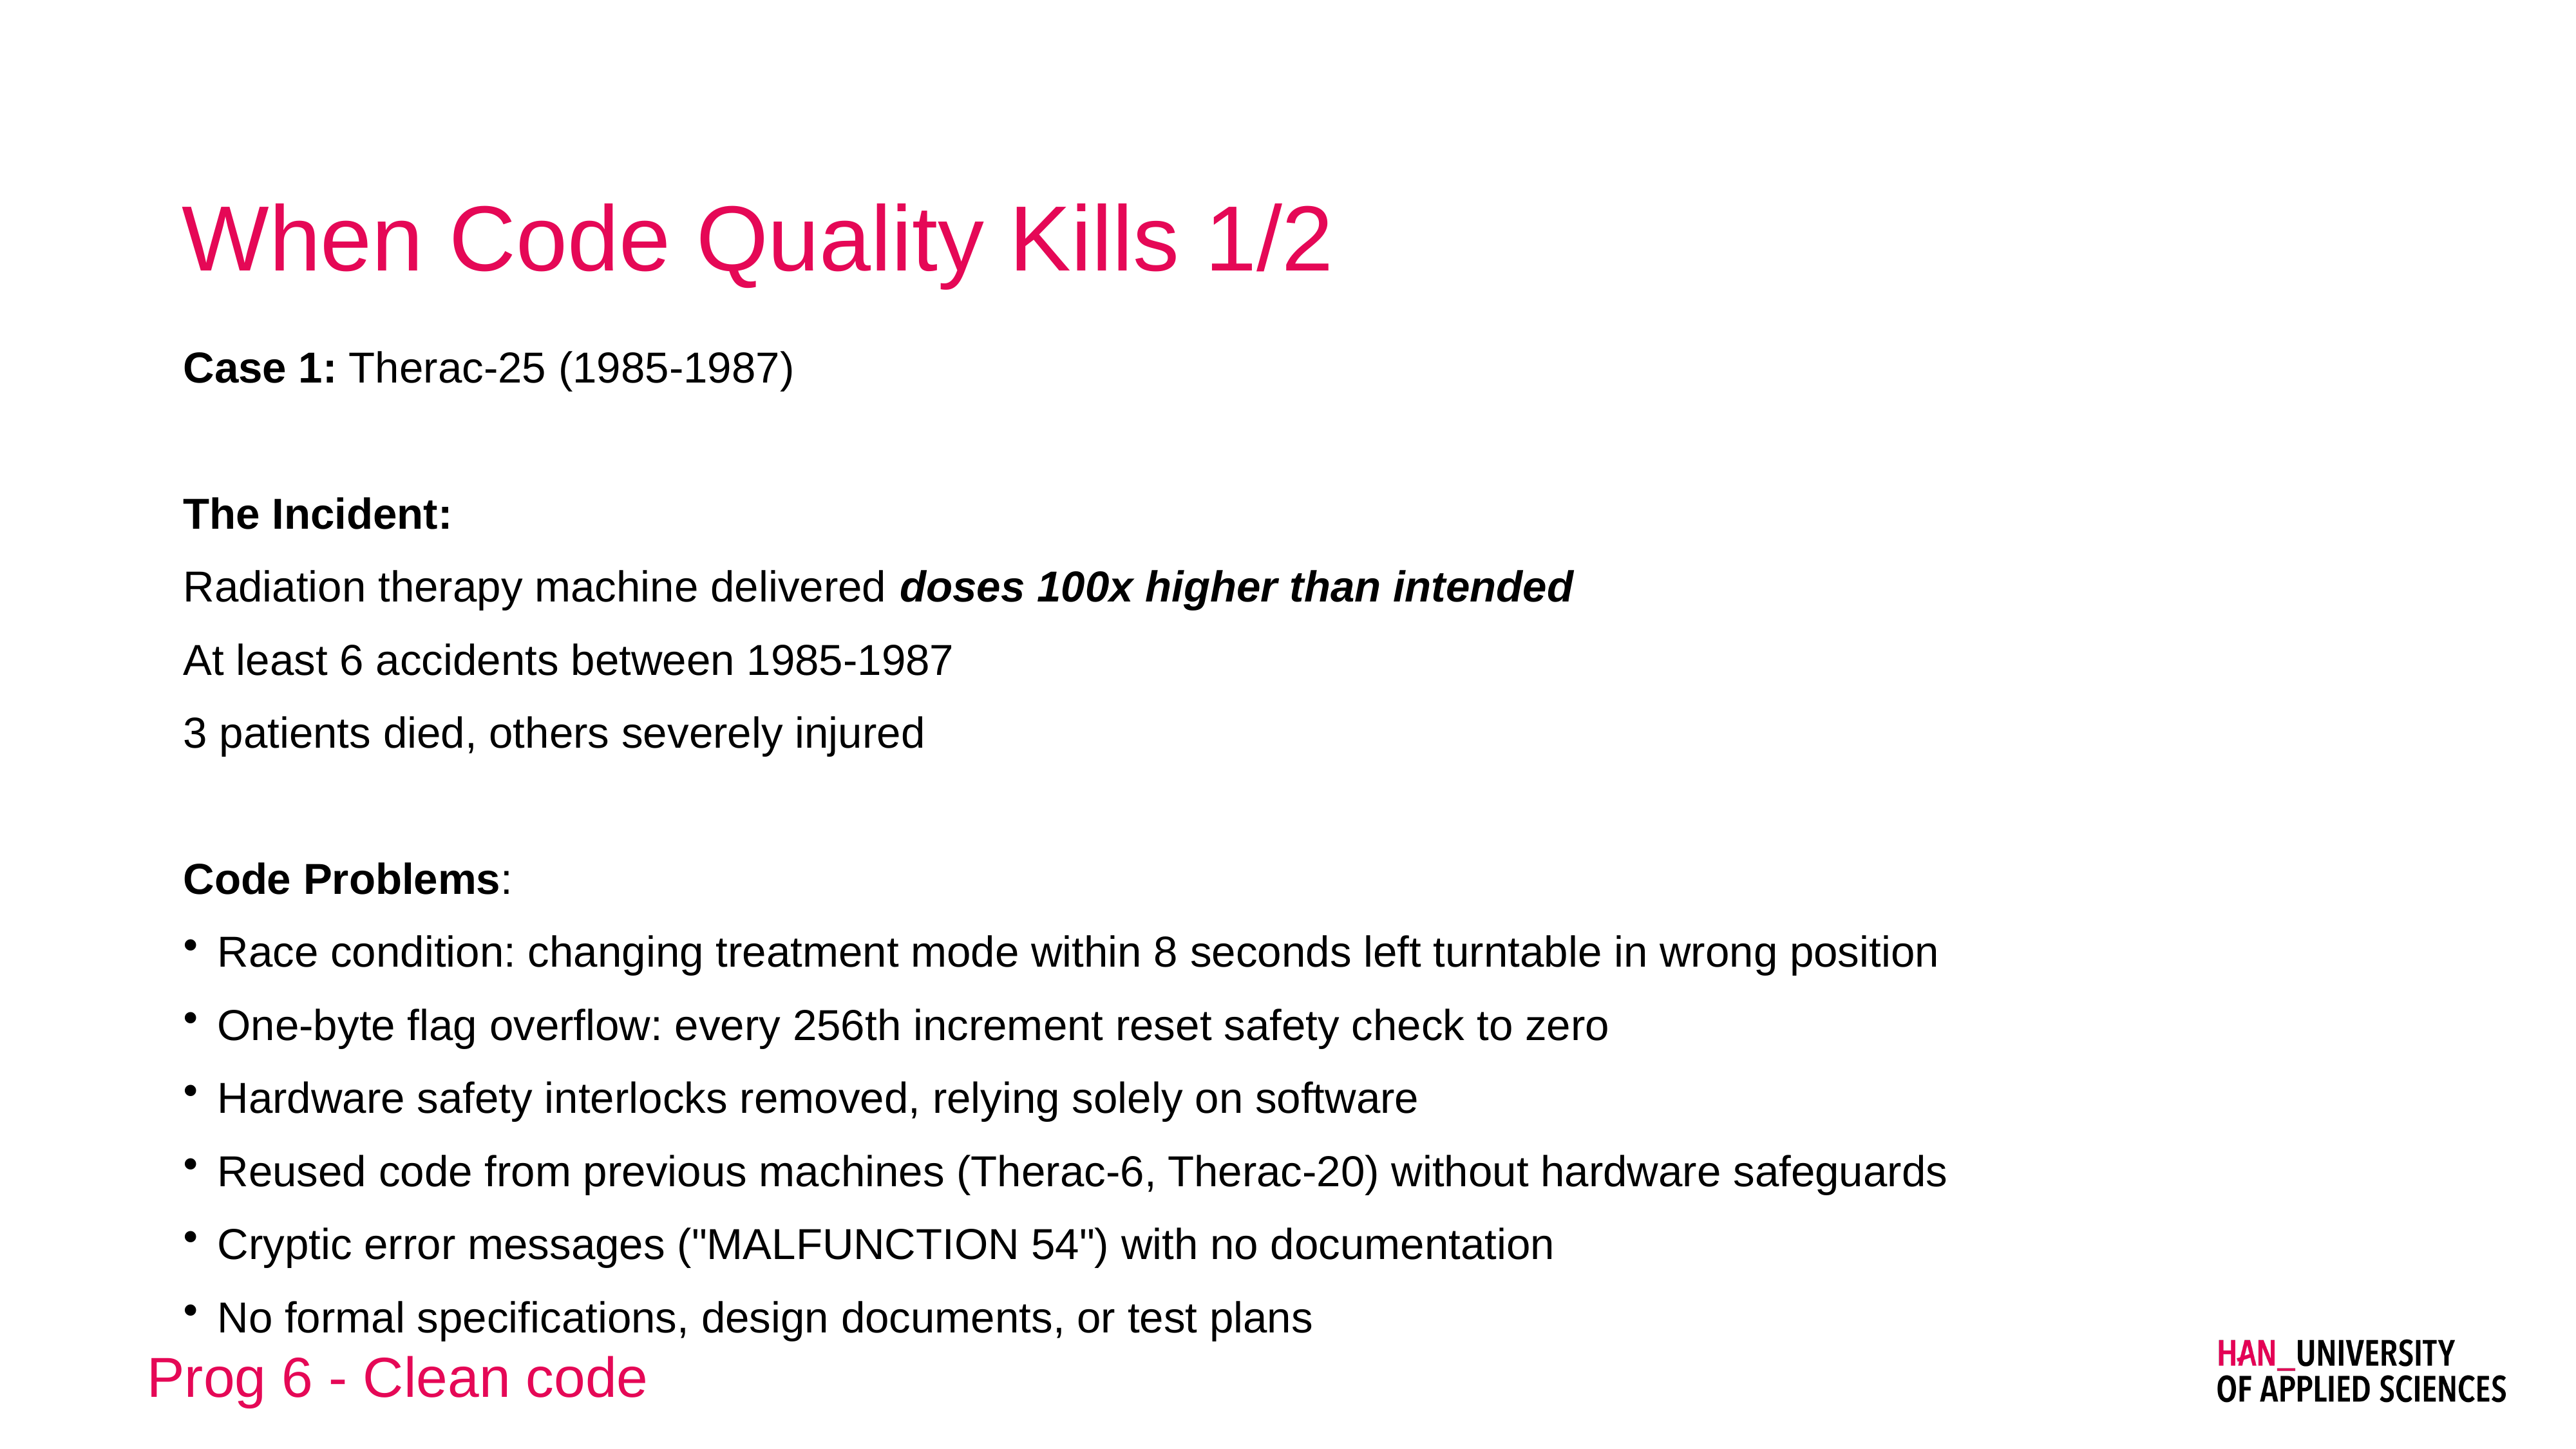

# When Code Quality Kills 1/2
Case 1: Therac-25 (1985-1987)

The Incident:
Radiation therapy machine delivered doses 100x higher than intended
At least 6 accidents between 1985-1987
3 patients died, others severely injured

Code Problems:
Race condition: changing treatment mode within 8 seconds left turntable in wrong position
One-byte flag overflow: every 256th increment reset safety check to zero
Hardware safety interlocks removed, relying solely on software
Reused code from previous machines (Therac-6, Therac-20) without hardware safeguards
Cryptic error messages ("MALFUNCTION 54") with no documentation
No formal specifications, design documents, or test plans